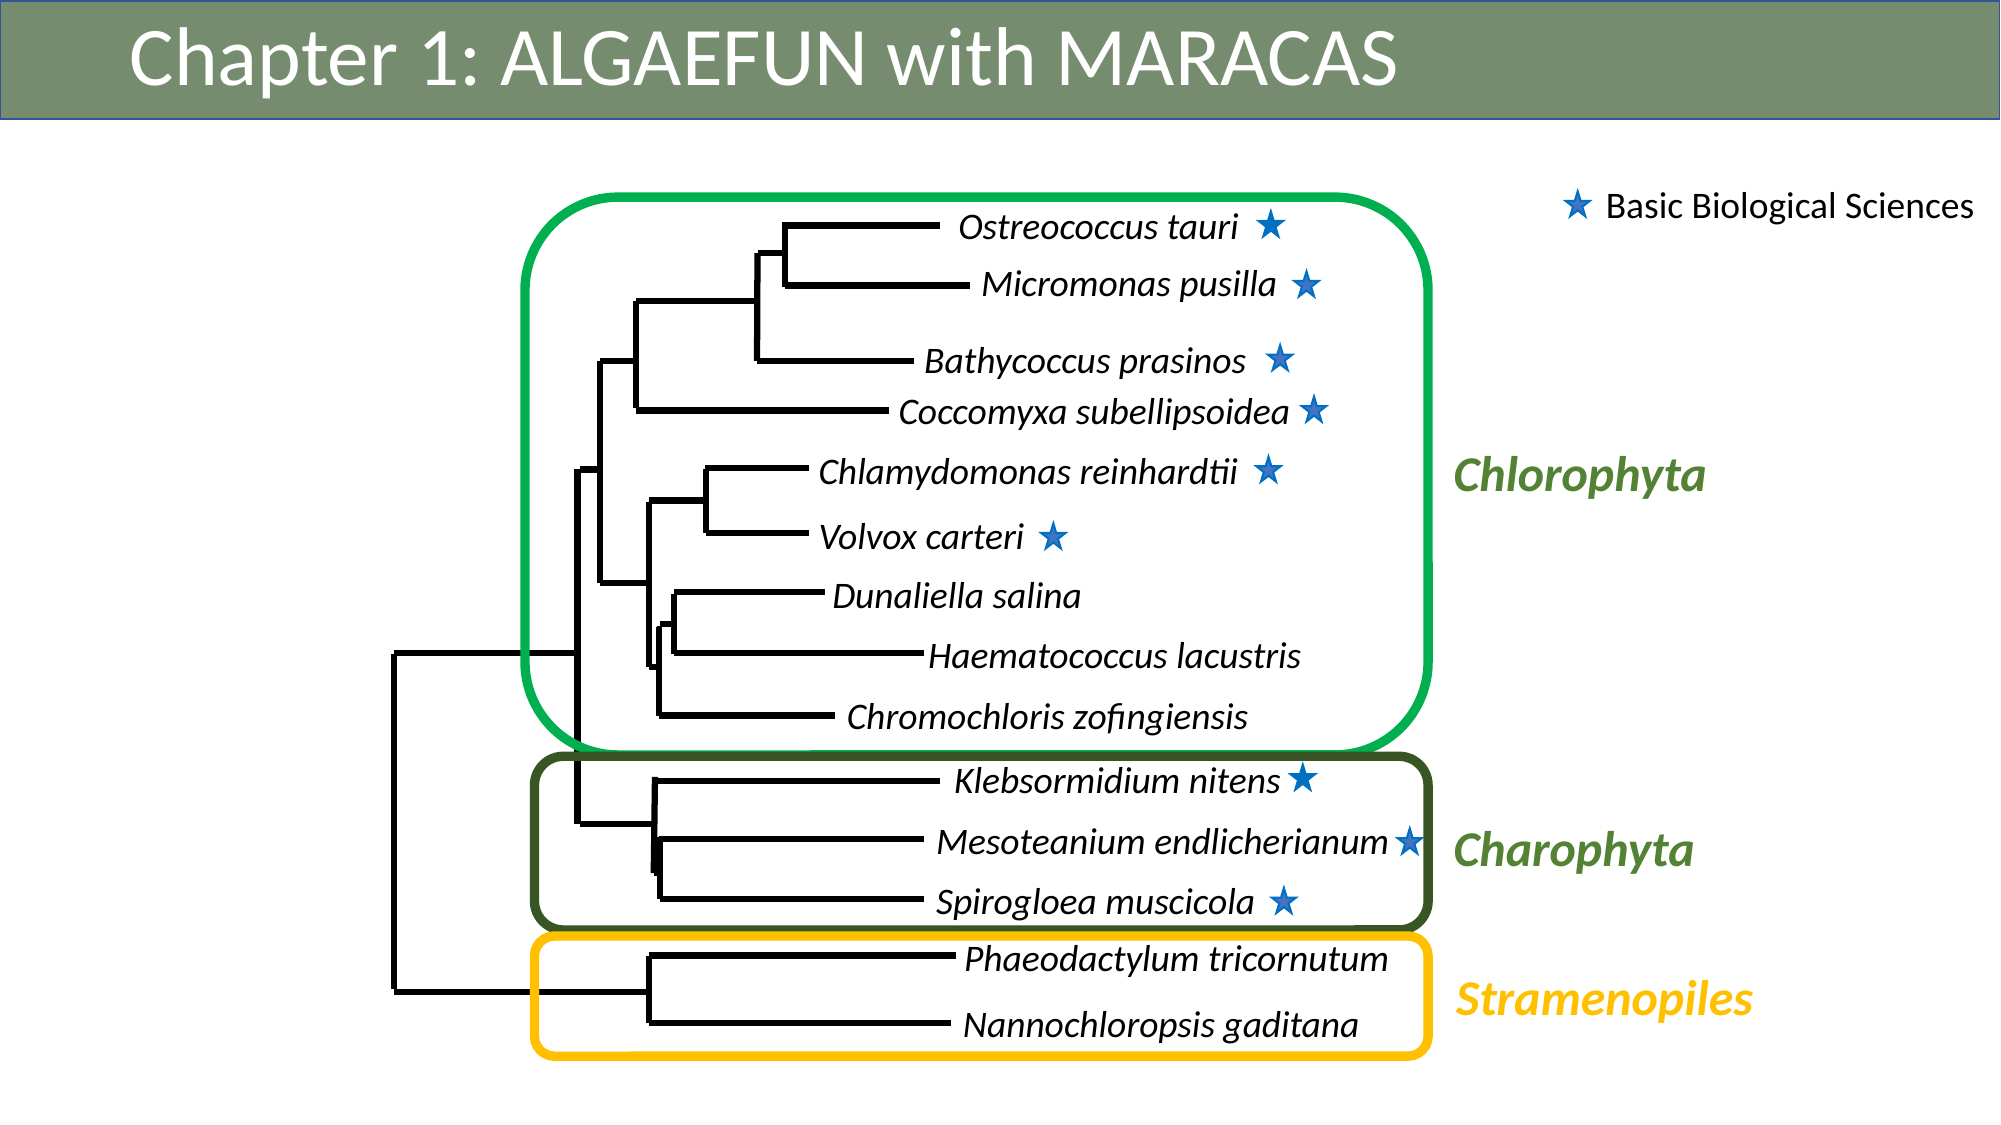

Chapter 1: ALGAEFUN with MARACAS

Basic Biological Sciences

Ostreococcus tauri

Micromonas pusilla

Bathycoccus prasinos

Coccomyxa subellipsoidea

Chlorophyta
Chlamydomonas reinhardtii

Volvox carteri

Dunaliella salina
Haematococcus lacustris
Chromochloris zofingiensis
Klebsormidium nitens

Charophyta
Mesoteanium endlicherianum

Spirogloea muscicola

Phaeodactylum tricornutum

Stramenopiles
Nannochloropsis gaditana